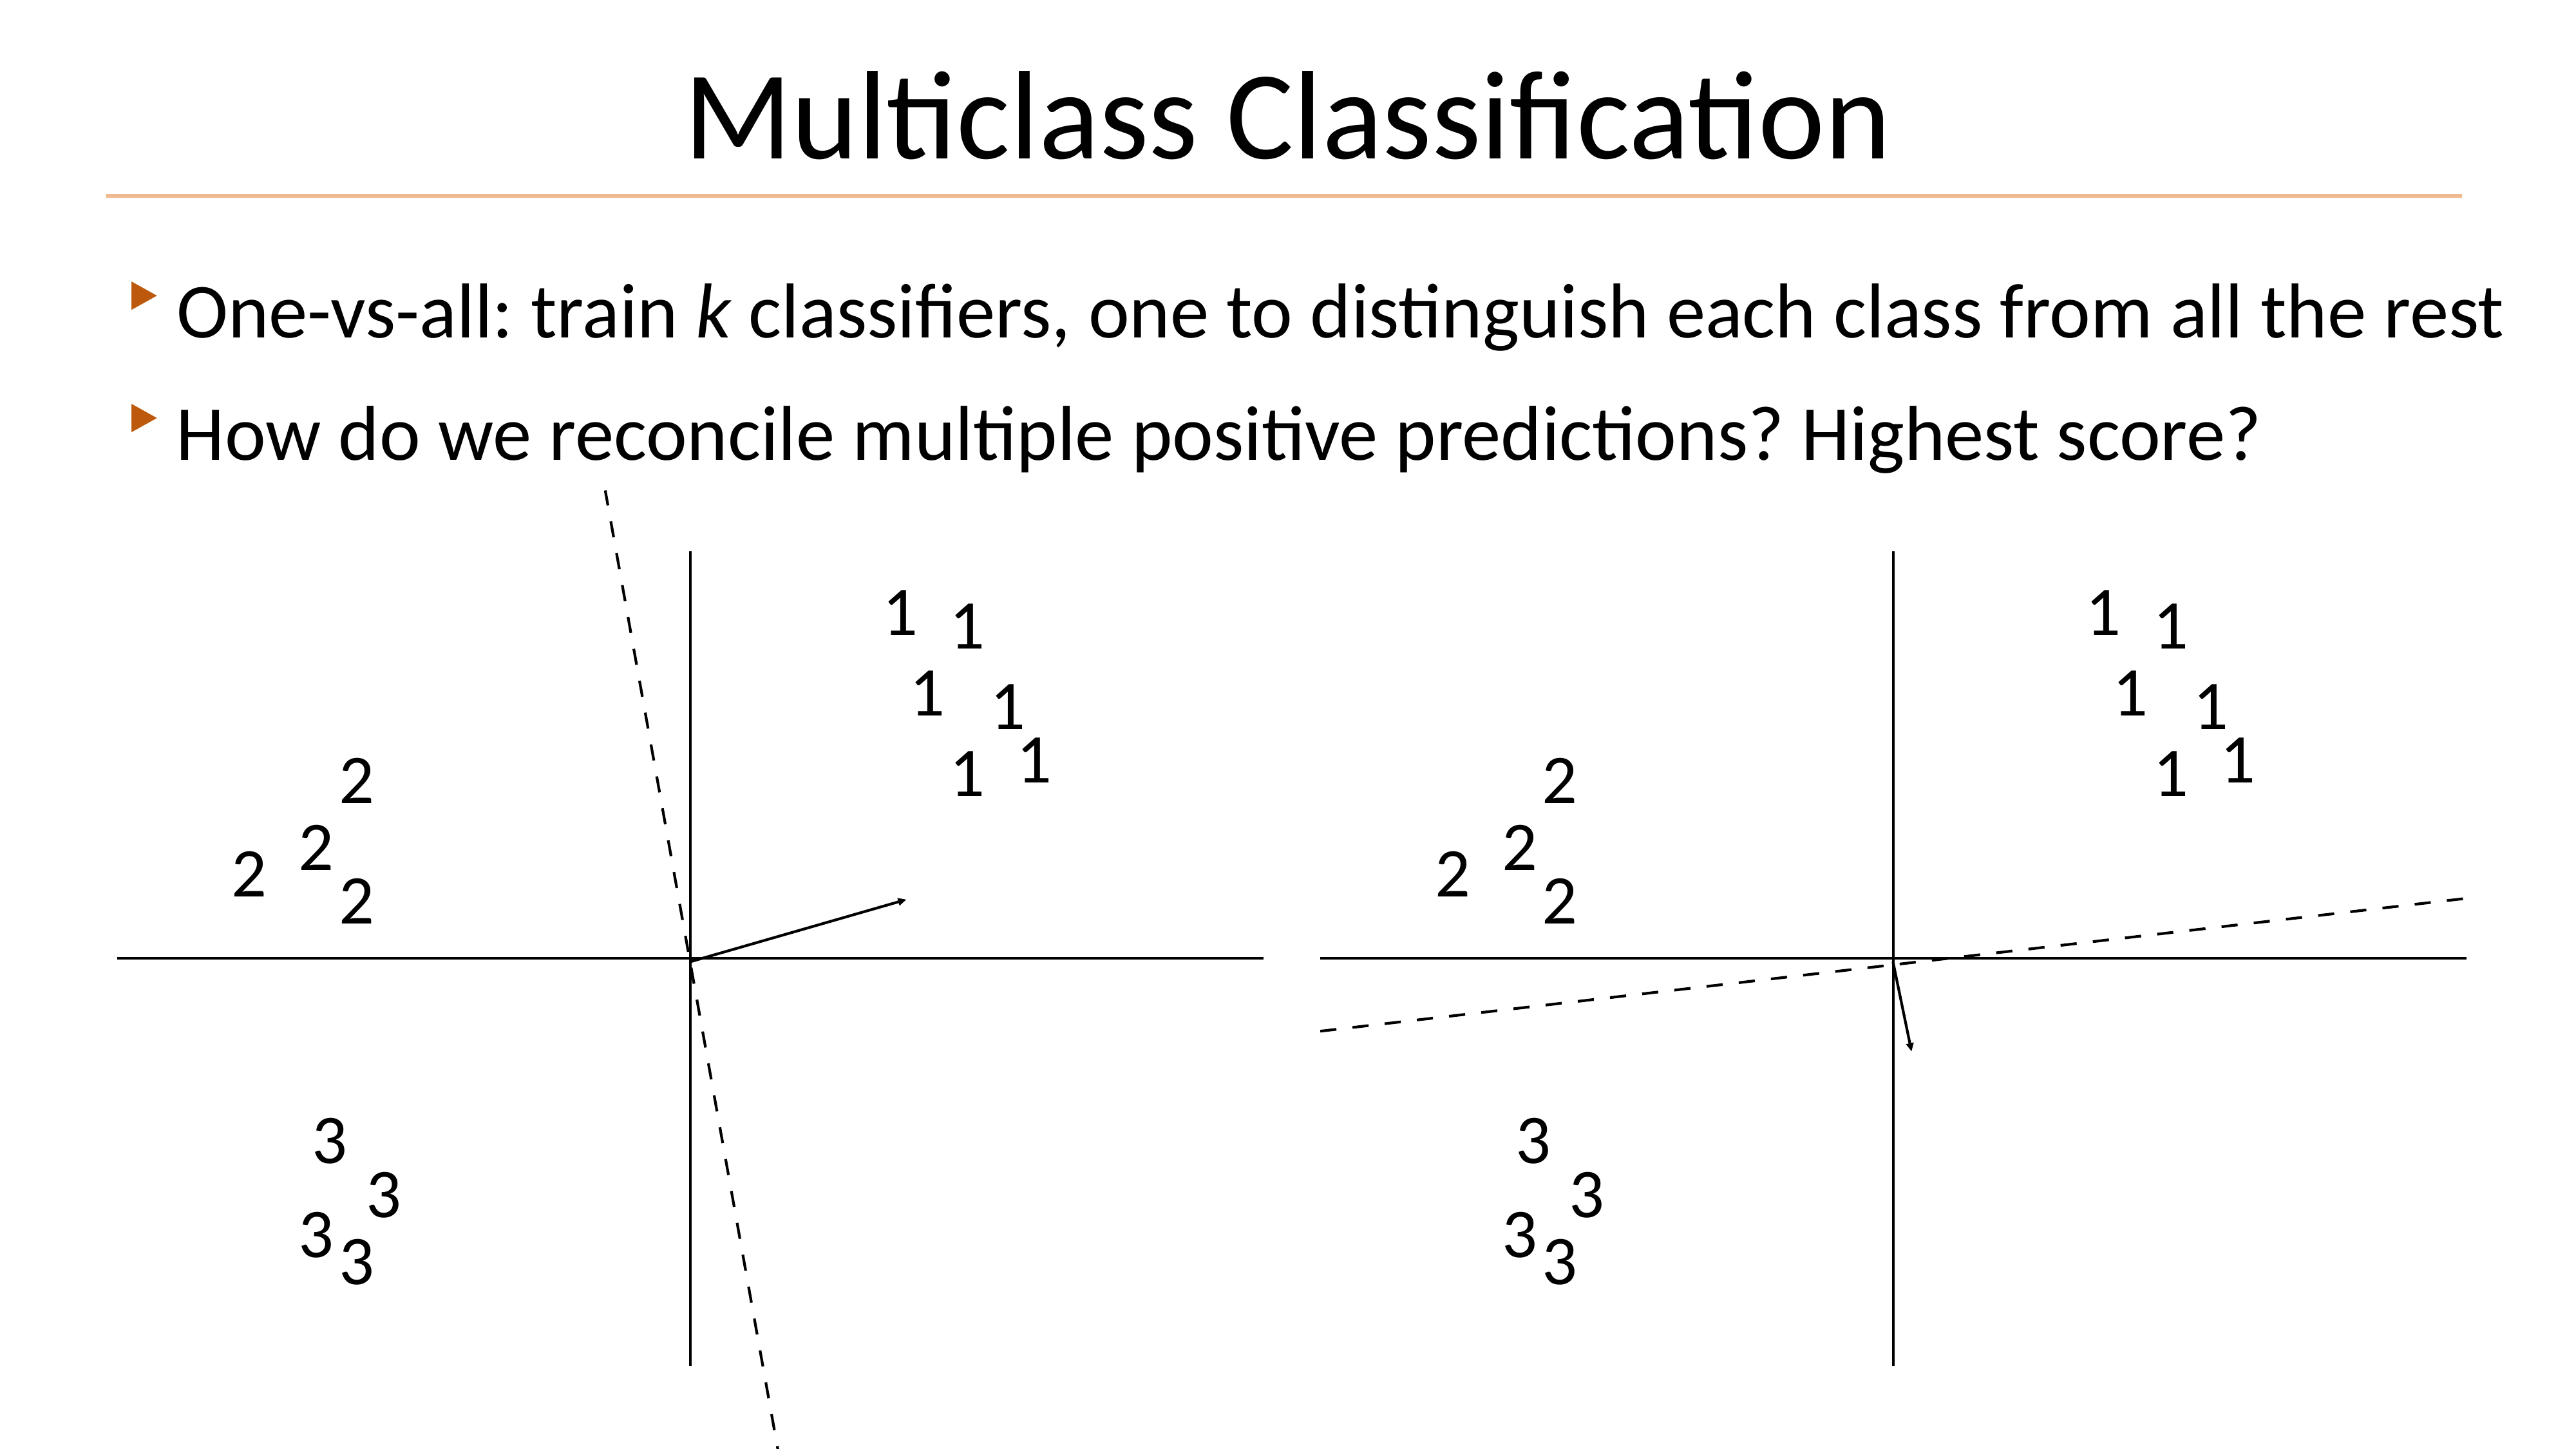

# Multiclass Classification
One-vs-all: train k classifiers, one to distinguish each class from all the rest
How do we reconcile multiple positive predictions? Highest score?

1
1
1
1
1
1
2
2
2
2

3
3
3
3

1
1
1
1
1
1
2
2
2
2

3
3
3
3